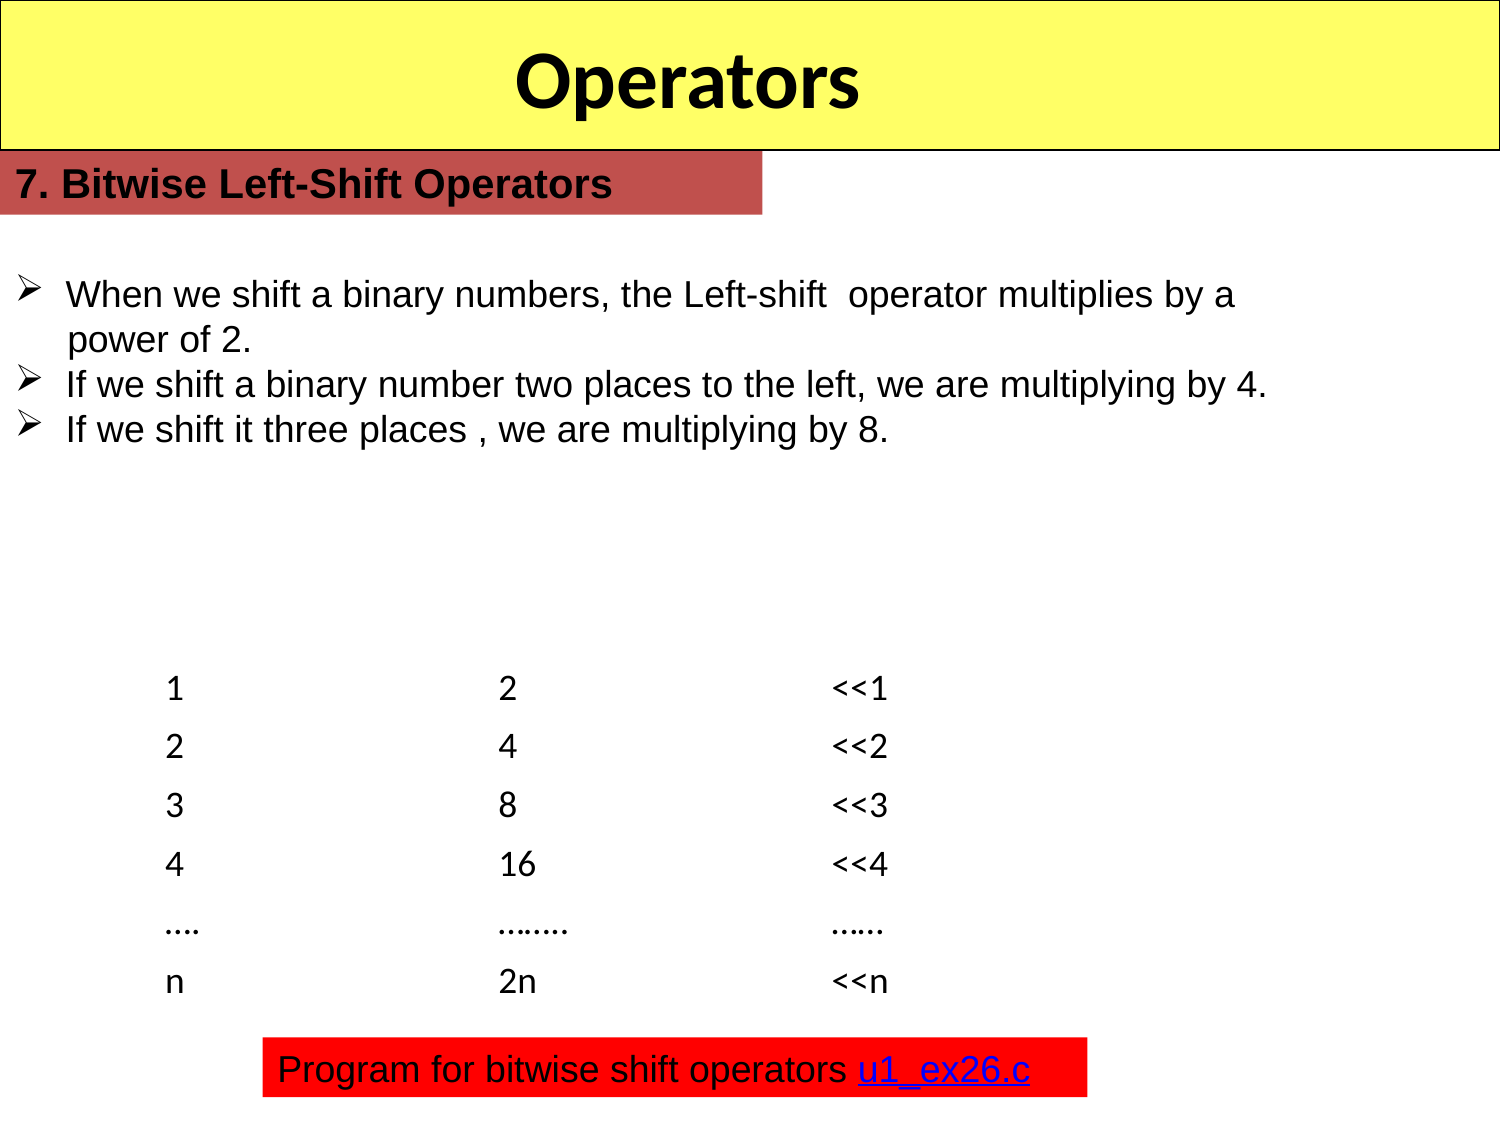

Operators
7. Bitwise Left-Shift Operators
  When we shift a binary numbers, the Left-shift  operator multiplies by a
     power of 2.
  If we shift a binary number two places to the left, we are multiplying by 4.
  If we shift it three places , we are multiplying by 8.
| 2 shift value | Multiplies by | Shift Operator |
| --- | --- | --- |
| 1 | 2 | <<1 |
| 2 | 4 | <<2 |
| 3 | 8 | <<3 |
| 4 | 16 | <<4 |
| …. | …….. | …… |
| n | 2n | <<n |
Program for bitwise shift operators u1_ex26.c